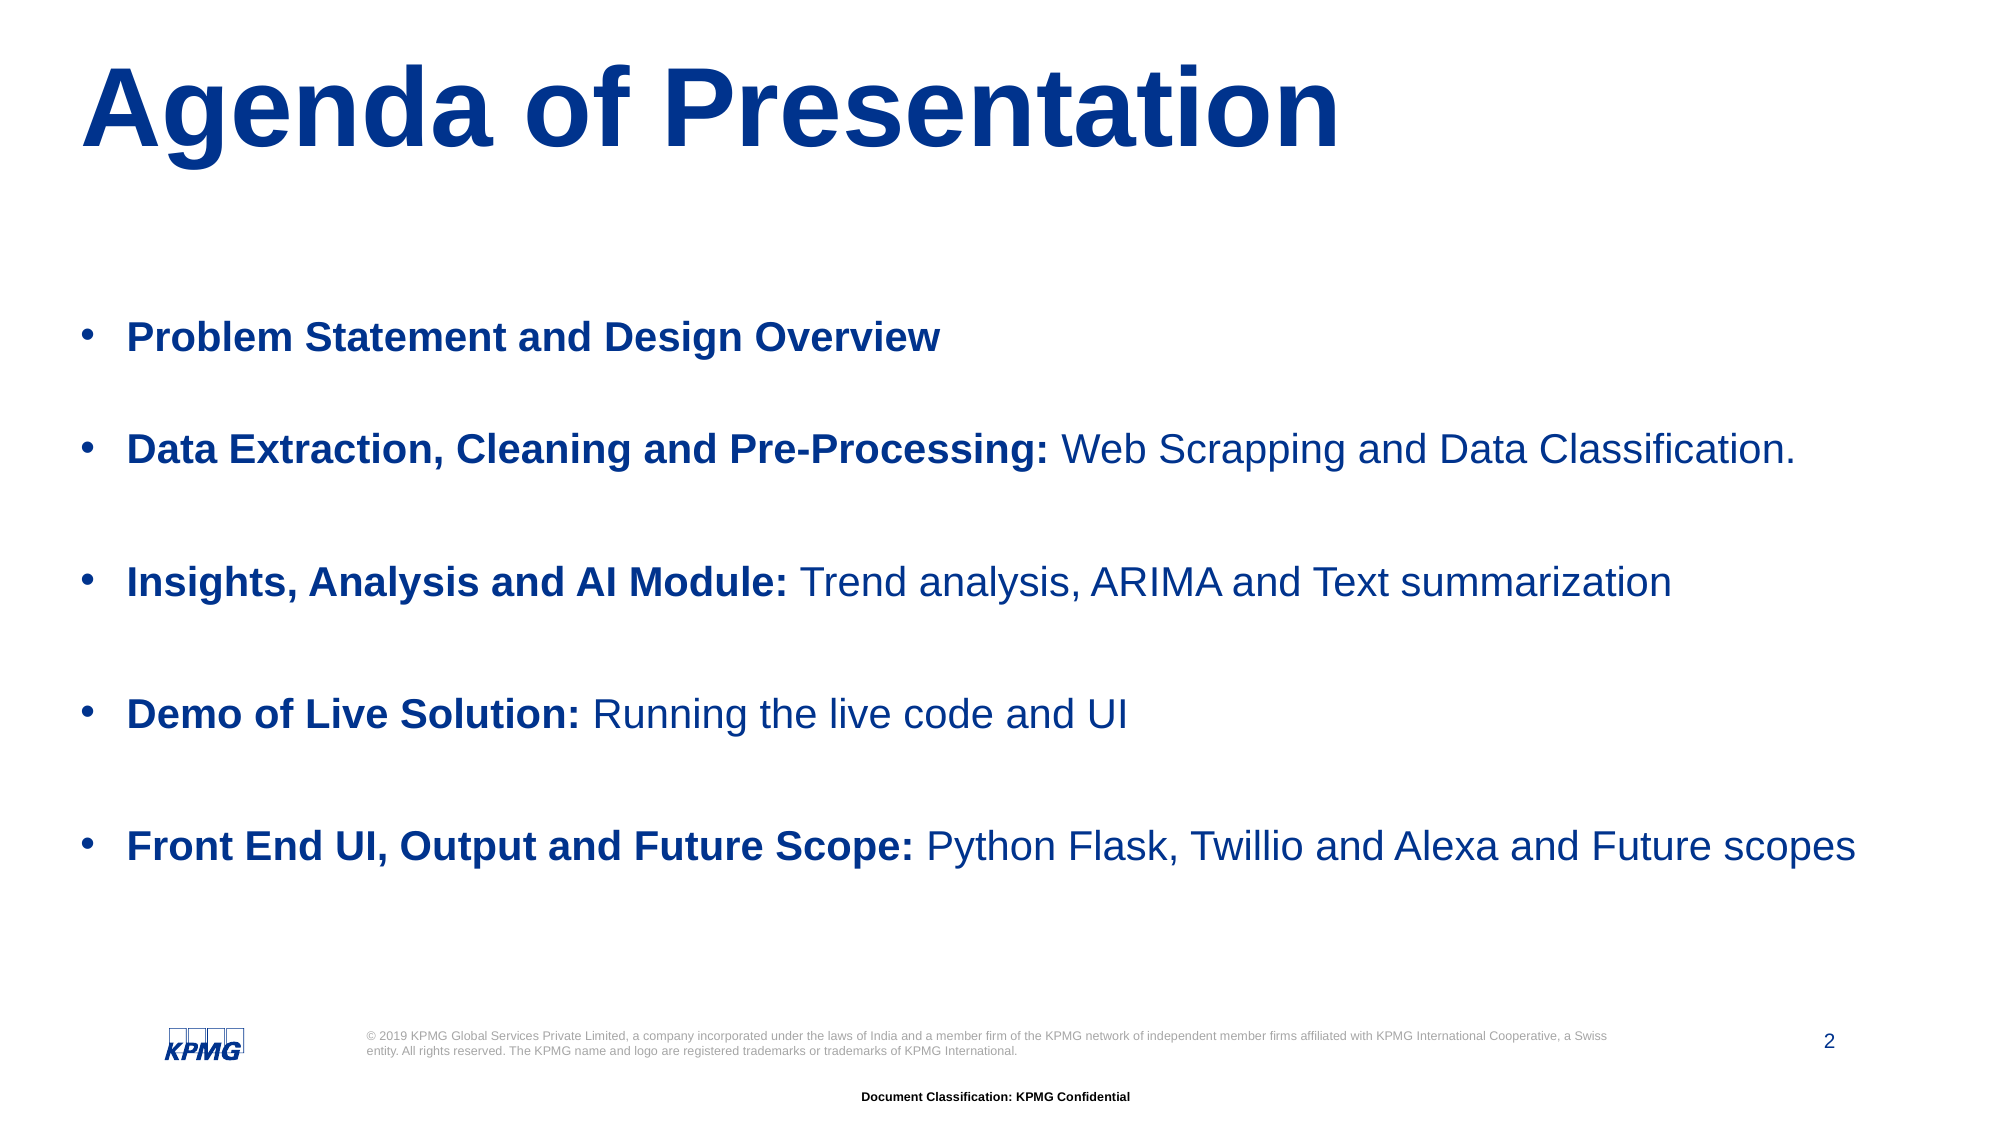

# Agenda of Presentation
Problem Statement and Design Overview
Data Extraction, Cleaning and Pre-Processing: Web Scrapping and Data Classification.
Insights, Analysis and AI Module: Trend analysis, ARIMA and Text summarization
Demo of Live Solution: Running the live code and UI
Front End UI, Output and Future Scope: Python Flask, Twillio and Alexa and Future scopes